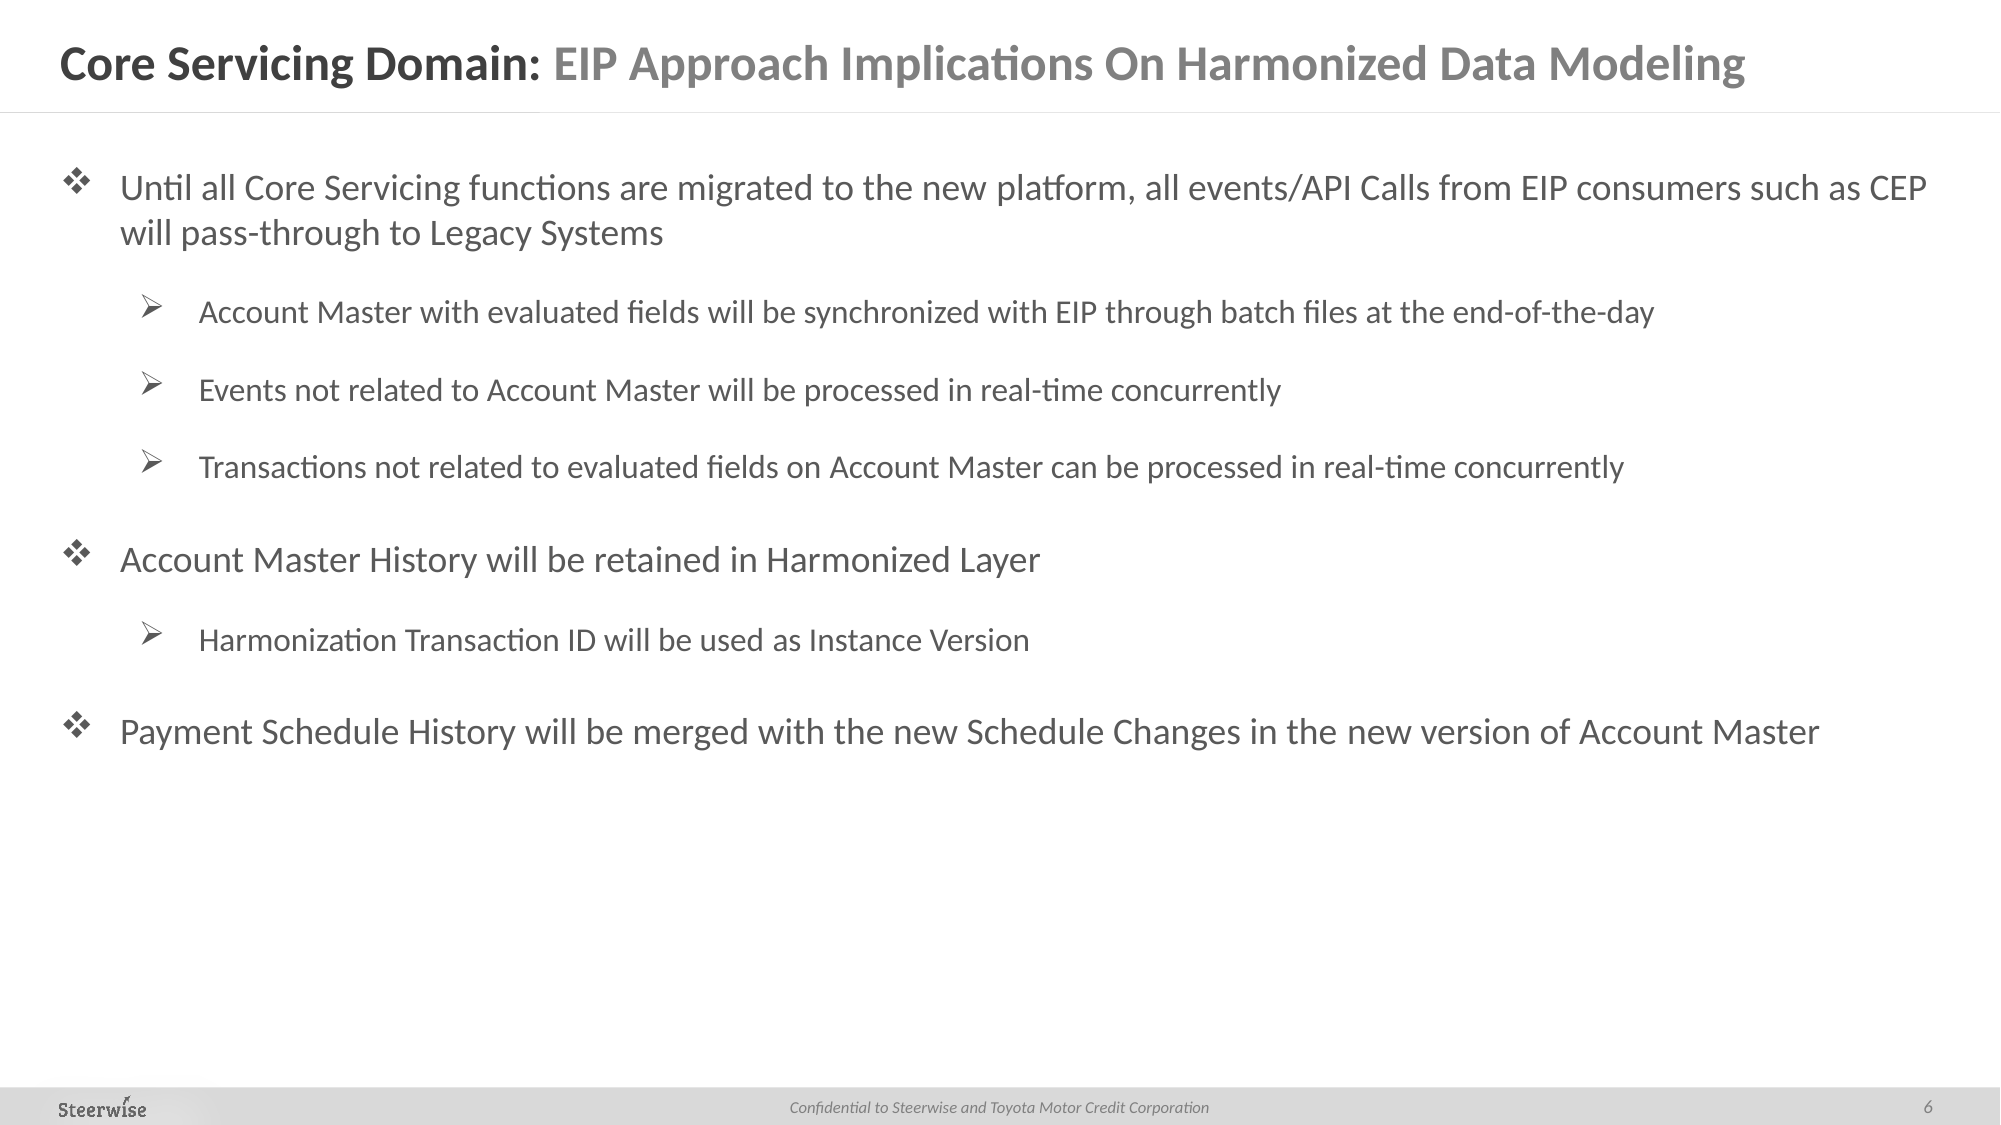

# Core Servicing Domain: EIP Approach Implications On Harmonized Data Modeling
Until all Core Servicing functions are migrated to the new platform, all events/API Calls from EIP consumers such as CEP will pass-through to Legacy Systems
Account Master with evaluated fields will be synchronized with EIP through batch files at the end-of-the-day
Events not related to Account Master will be processed in real-time concurrently
Transactions not related to evaluated fields on Account Master can be processed in real-time concurrently
Account Master History will be retained in Harmonized Layer
Harmonization Transaction ID will be used as Instance Version
Payment Schedule History will be merged with the new Schedule Changes in the new version of Account Master
6